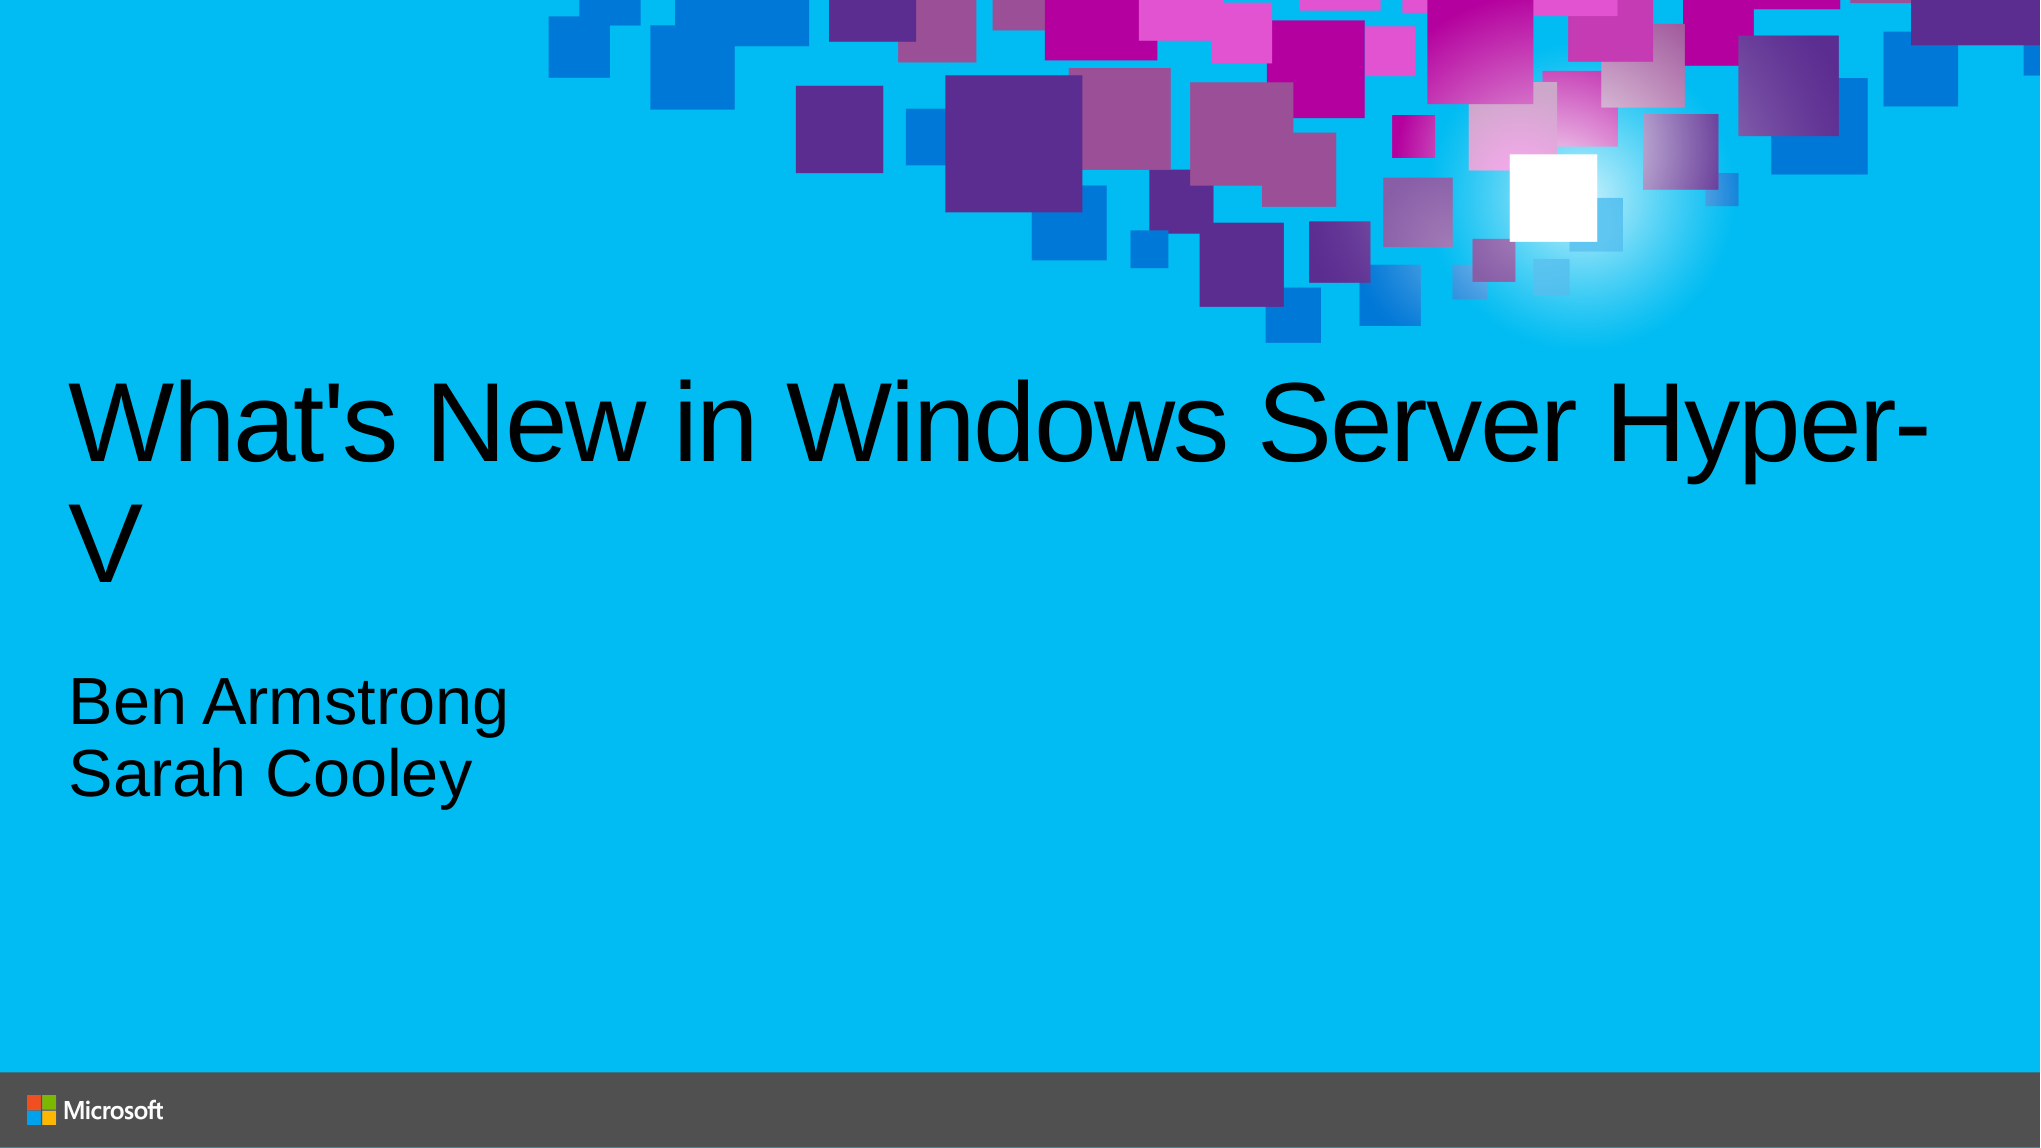

# What's New in Windows Server Hyper-V
Ben Armstrong
Sarah Cooley